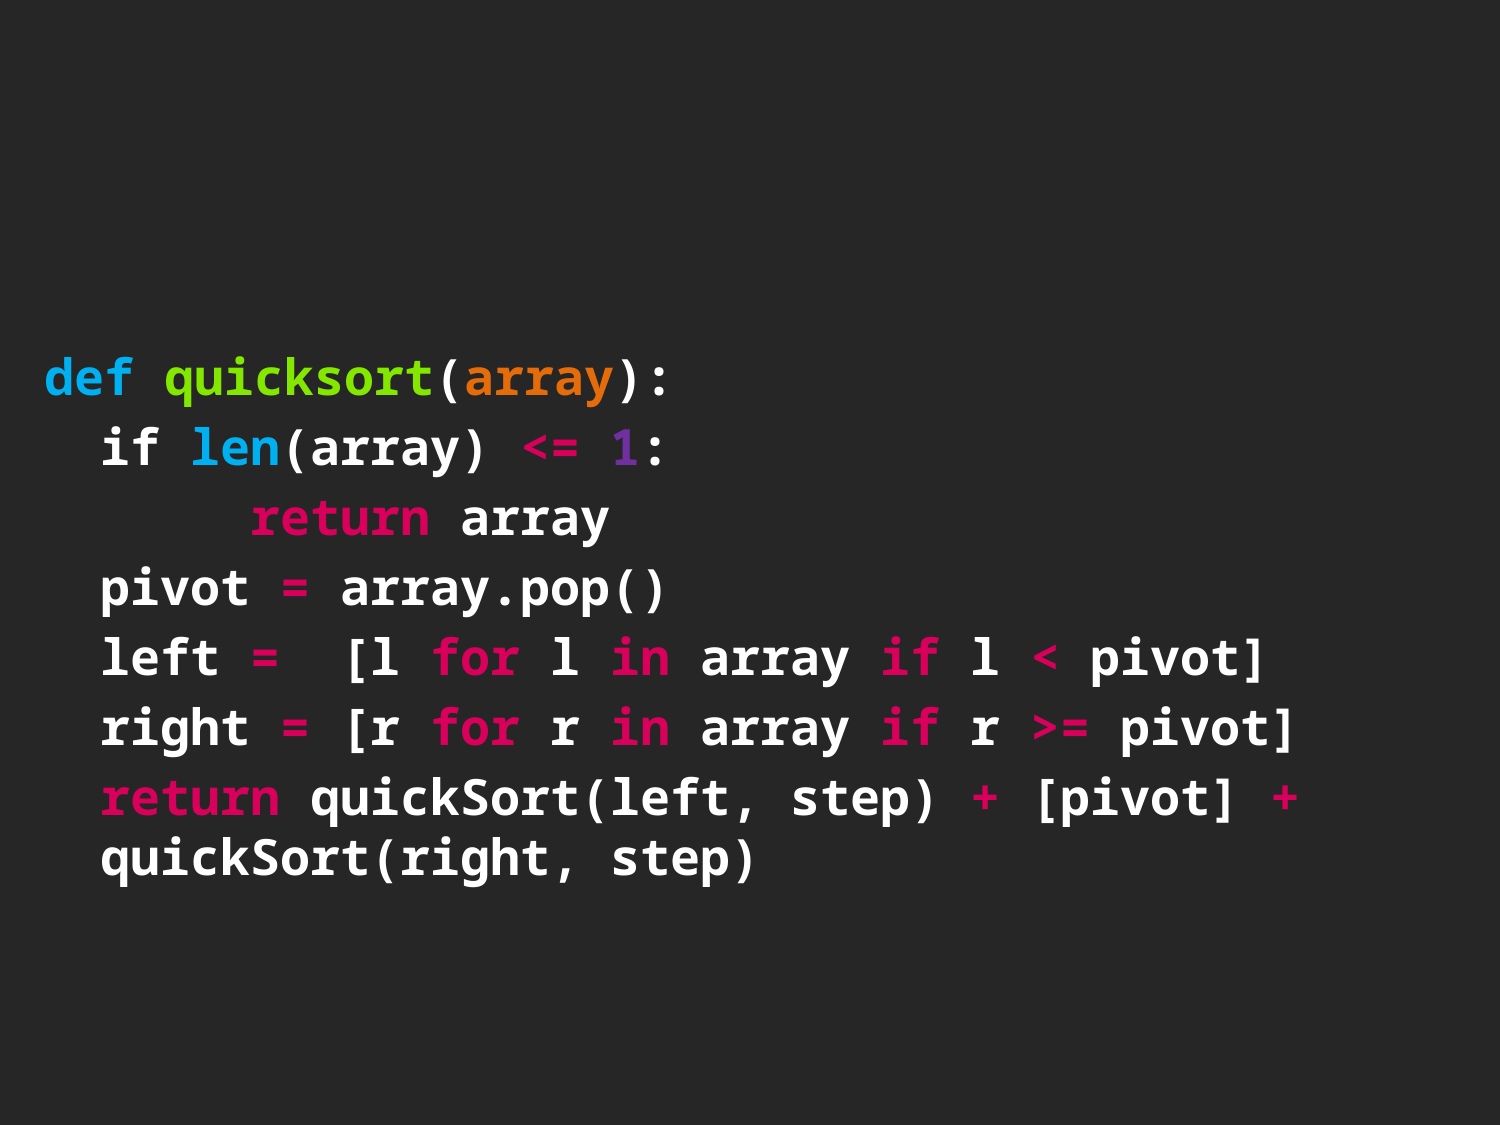

def quicksort(array):
	if len(array) <= 1:
		return array
	pivot = array.pop()
	left =  [l for l in array if l < pivot]
	right = [r for r in array if r >= pivot]
	return quickSort(left, step) + [pivot] + quickSort(right, step)